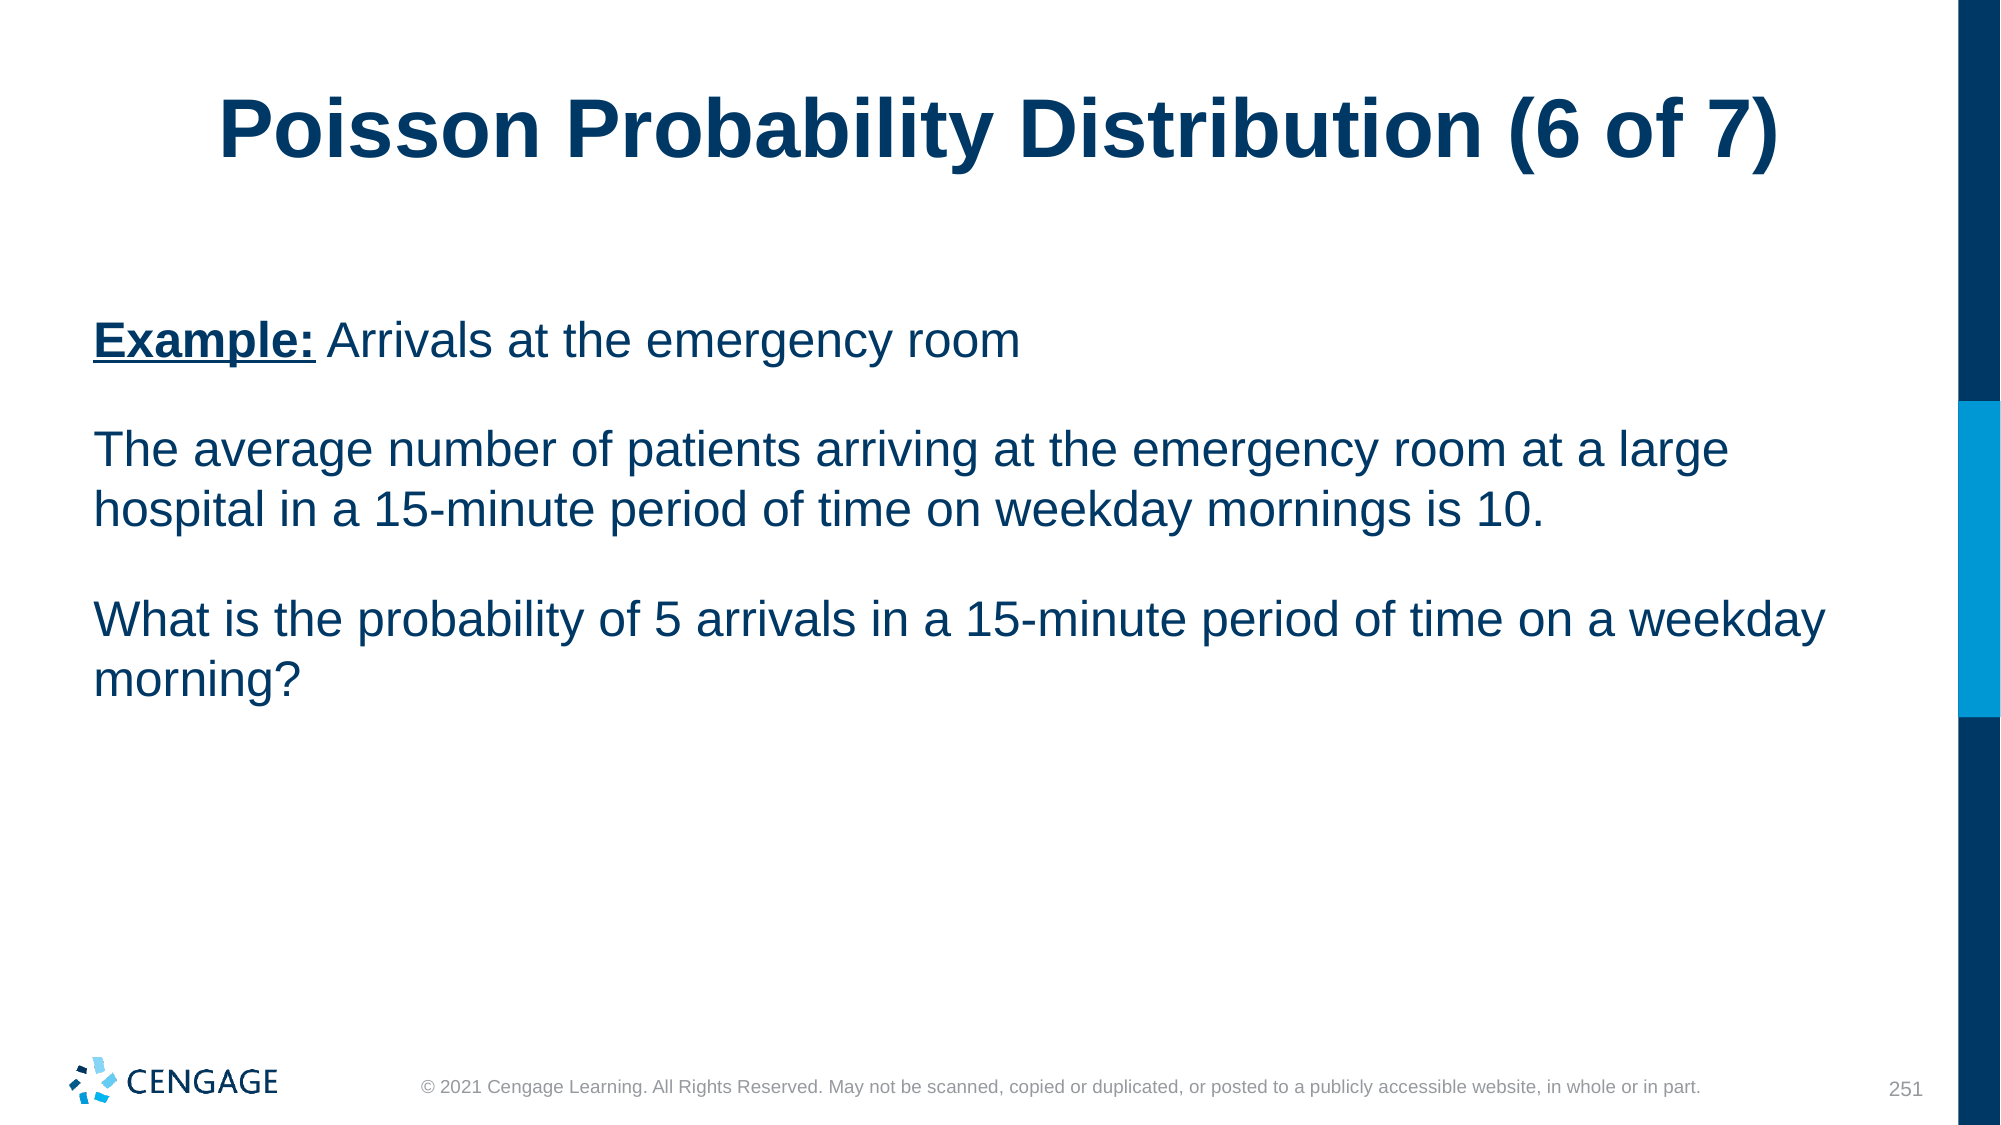

# Poisson Probability Distribution (6 of 7)
Example: Arrivals at the emergency room
The average number of patients arriving at the emergency room at a large hospital in a 15-minute period of time on weekday mornings is 10.
What is the probability of 5 arrivals in a 15-minute period of time on a weekday morning?